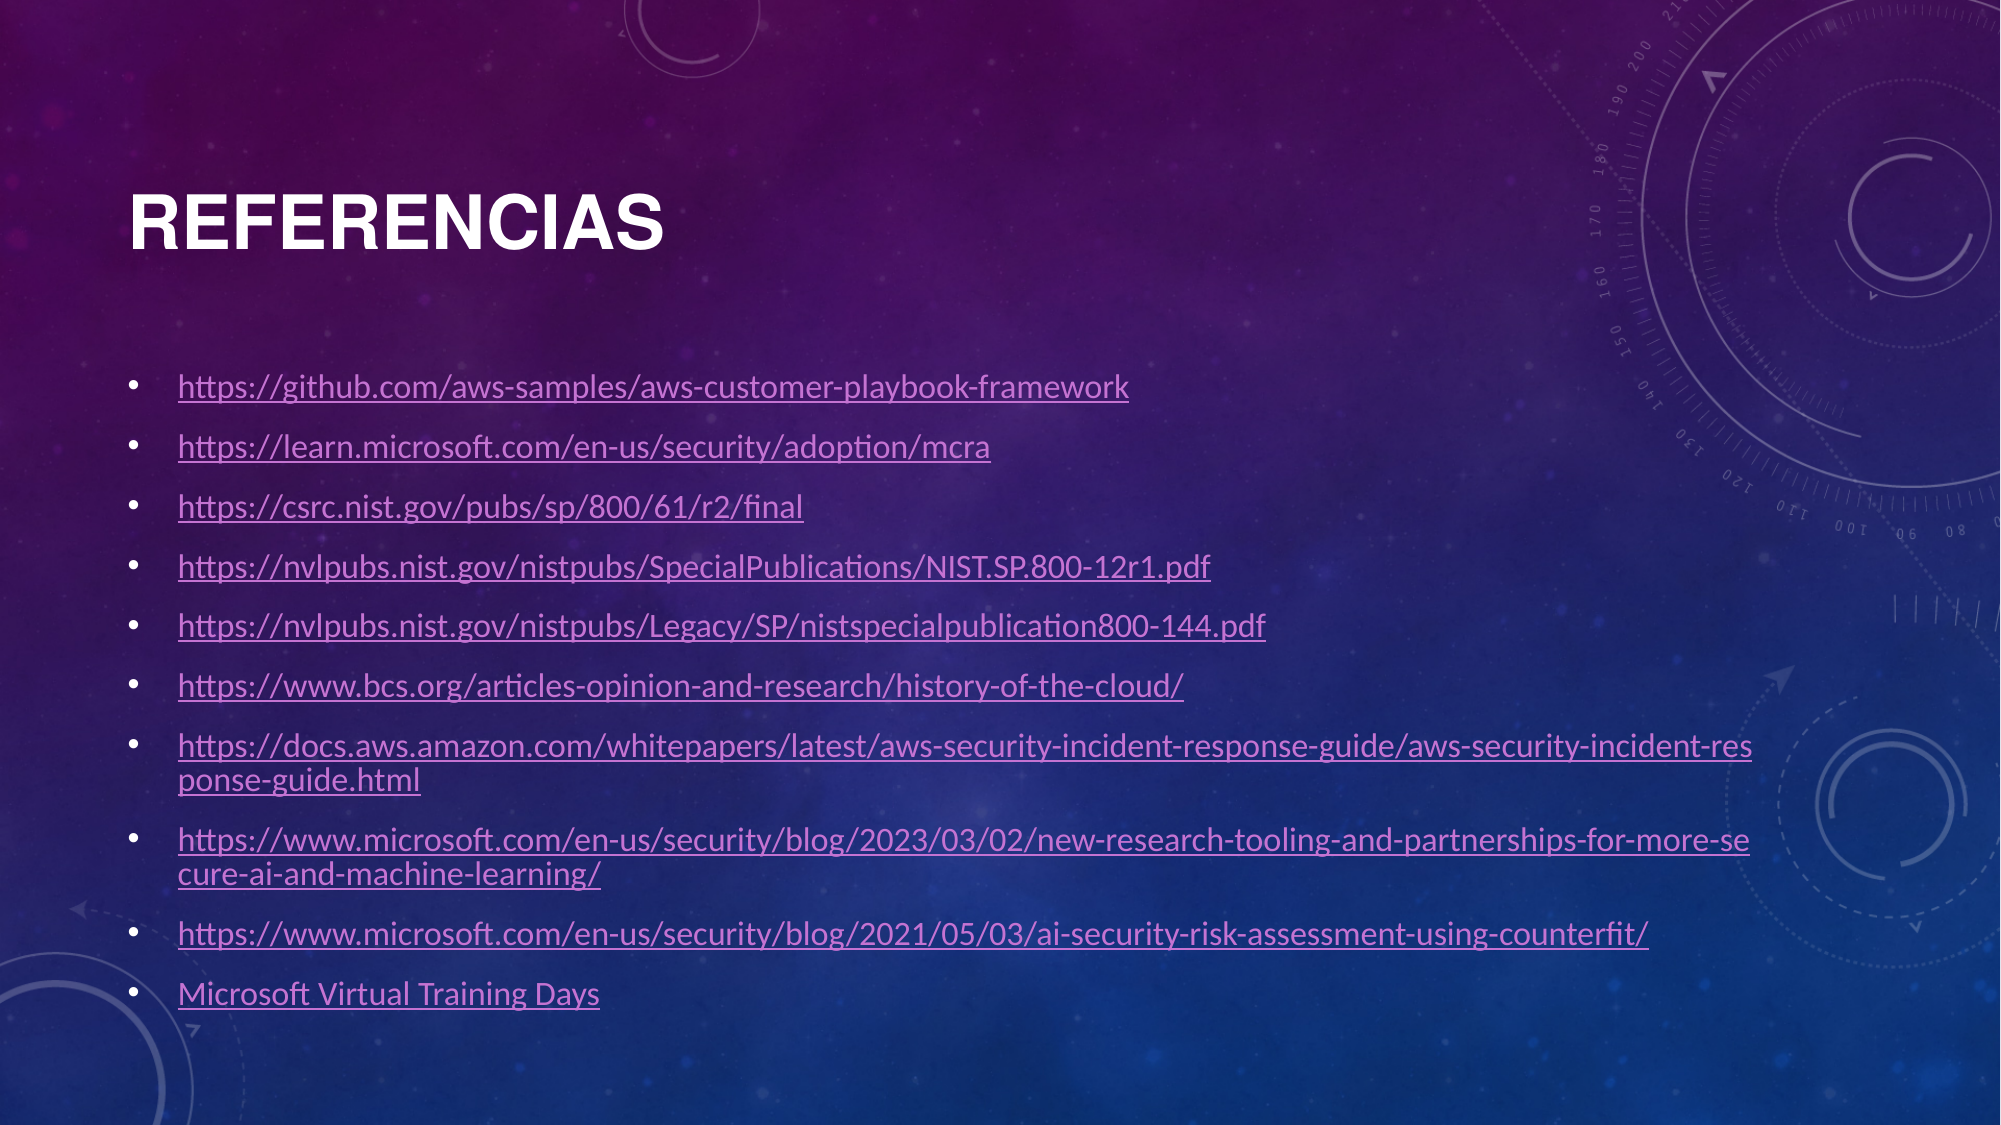

# REFERENCIAS
https://github.com/aws-samples/aws-customer-playbook-framework
https://learn.microsoft.com/en-us/security/adoption/mcra
https://csrc.nist.gov/pubs/sp/800/61/r2/final
https://nvlpubs.nist.gov/nistpubs/SpecialPublications/NIST.SP.800-12r1.pdf
https://nvlpubs.nist.gov/nistpubs/Legacy/SP/nistspecialpublication800-144.pdf
https://www.bcs.org/articles-opinion-and-research/history-of-the-cloud/
https://docs.aws.amazon.com/whitepapers/latest/aws-security-incident-response-guide/aws-security-incident-response-guide.html
https://www.microsoft.com/en-us/security/blog/2023/03/02/new-research-tooling-and-partnerships-for-more-secure-ai-and-machine-learning/
https://www.microsoft.com/en-us/security/blog/2021/05/03/ai-security-risk-assessment-using-counterfit/
Microsoft Virtual Training Days